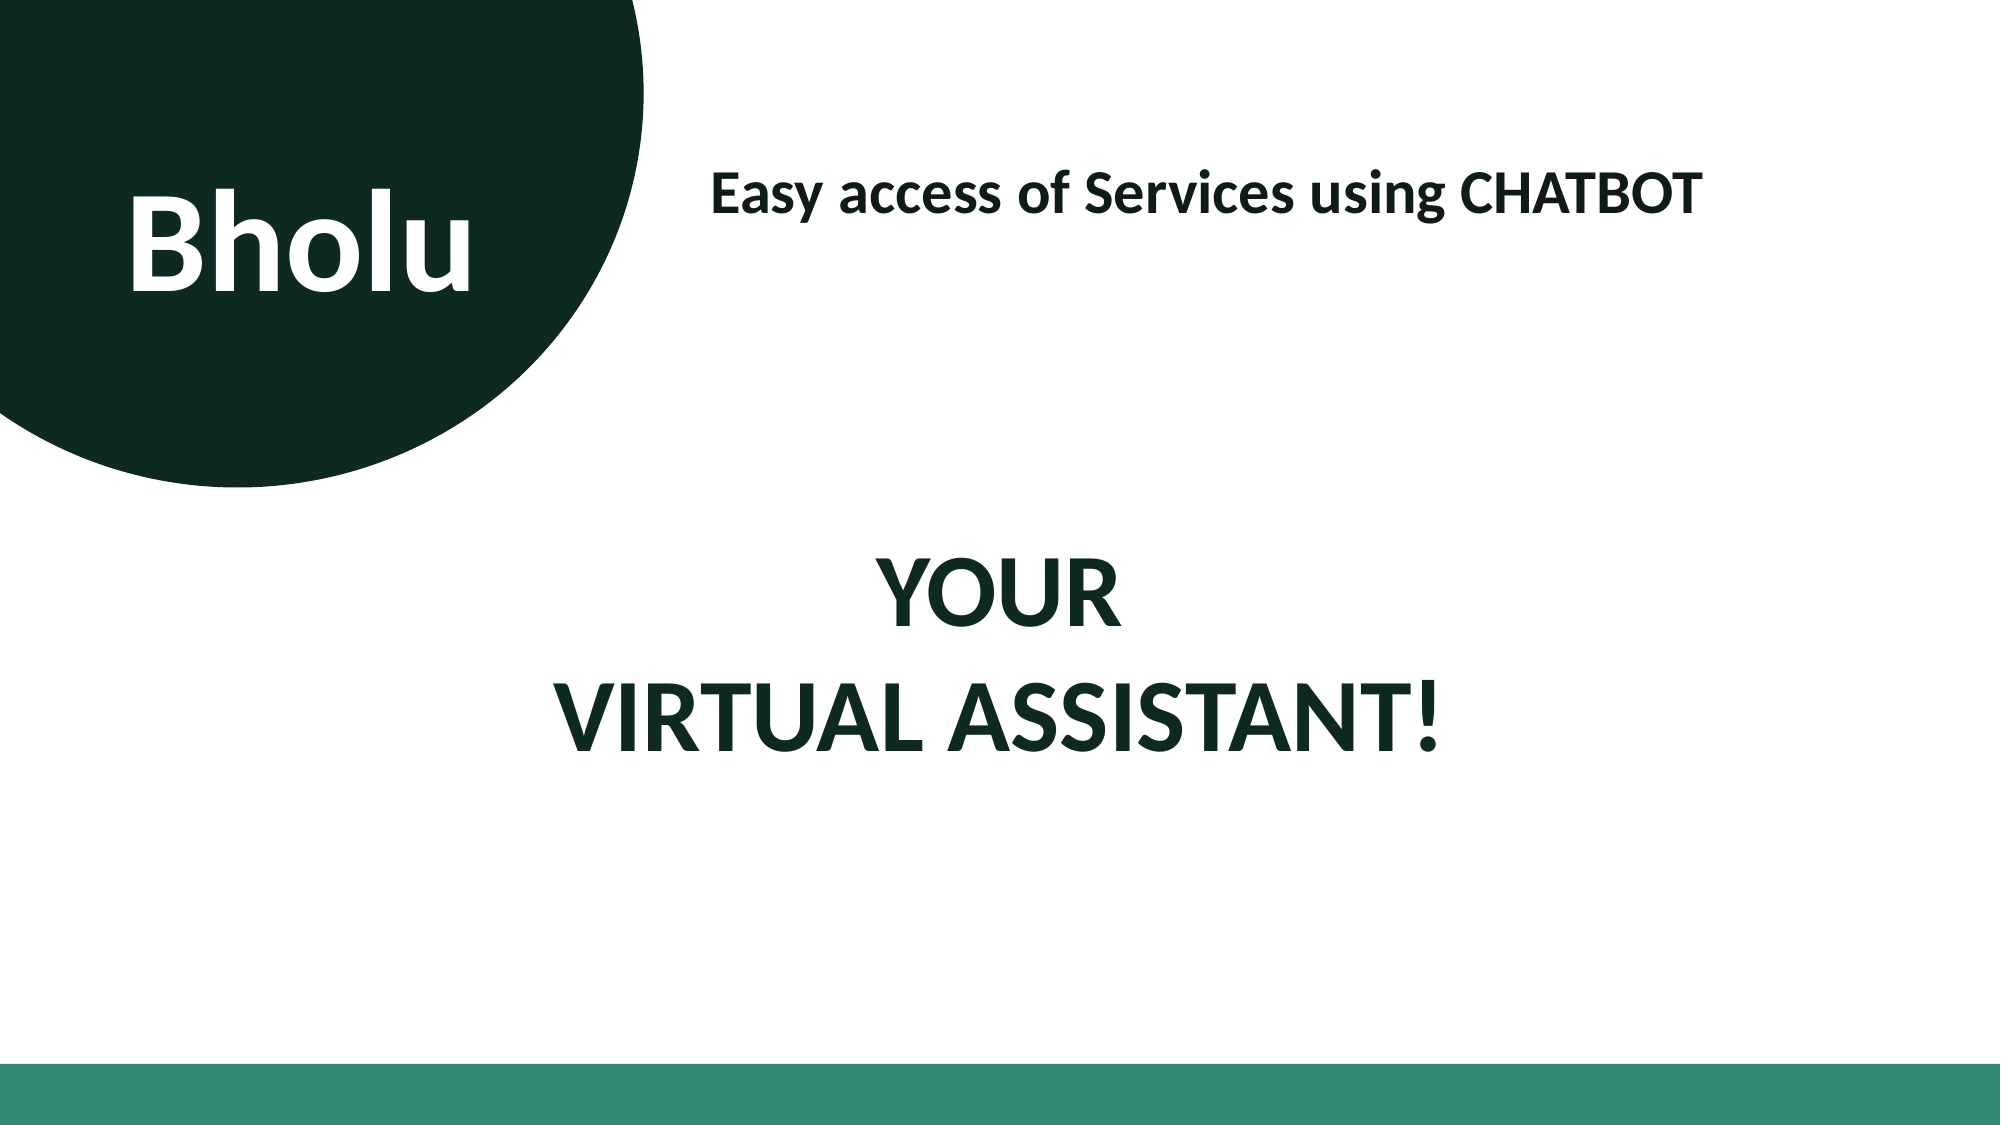

Bholu
Easy access of Services using CHATBOT
YOUR
VIRTUAL ASSISTANT!